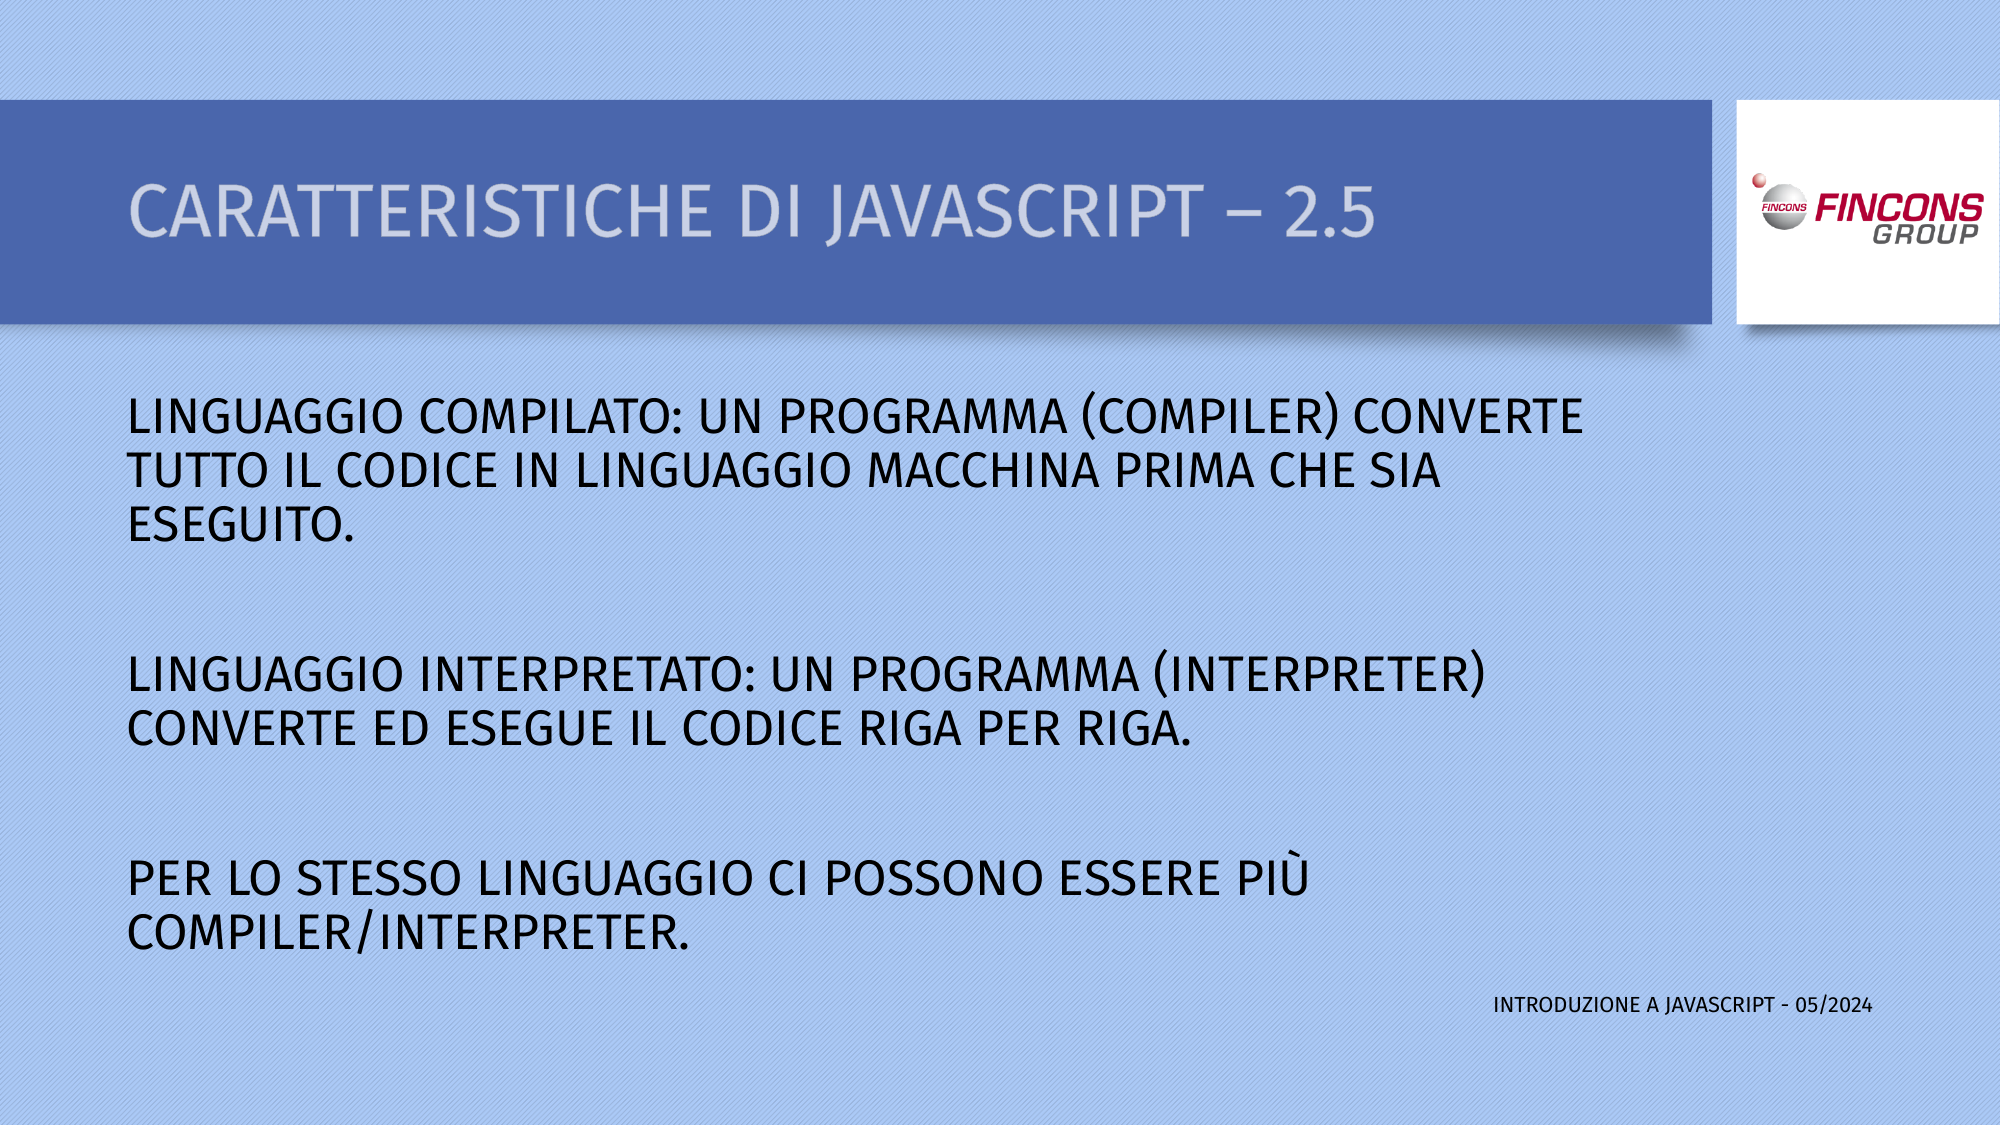

# CARATTERISTICHE DI JAVASCRIPT – 2.5
LINGUAGGIO COMPILATO: UN PROGRAMMA (COMPILER) CONVERTE TUTTO IL CODICE IN LINGUAGGIO MACCHINA PRIMA CHE SIA ESEGUITO.

LINGUAGGIO INTERPRETATO: UN PROGRAMMA (INTERPRETER) CONVERTE ED ESEGUE IL CODICE RIGA PER RIGA.

PER LO STESSO LINGUAGGIO CI POSSONO ESSERE PIÙ COMPILER/INTERPRETER.
INTRODUZIONE A JAVASCRIPT - 05/2024